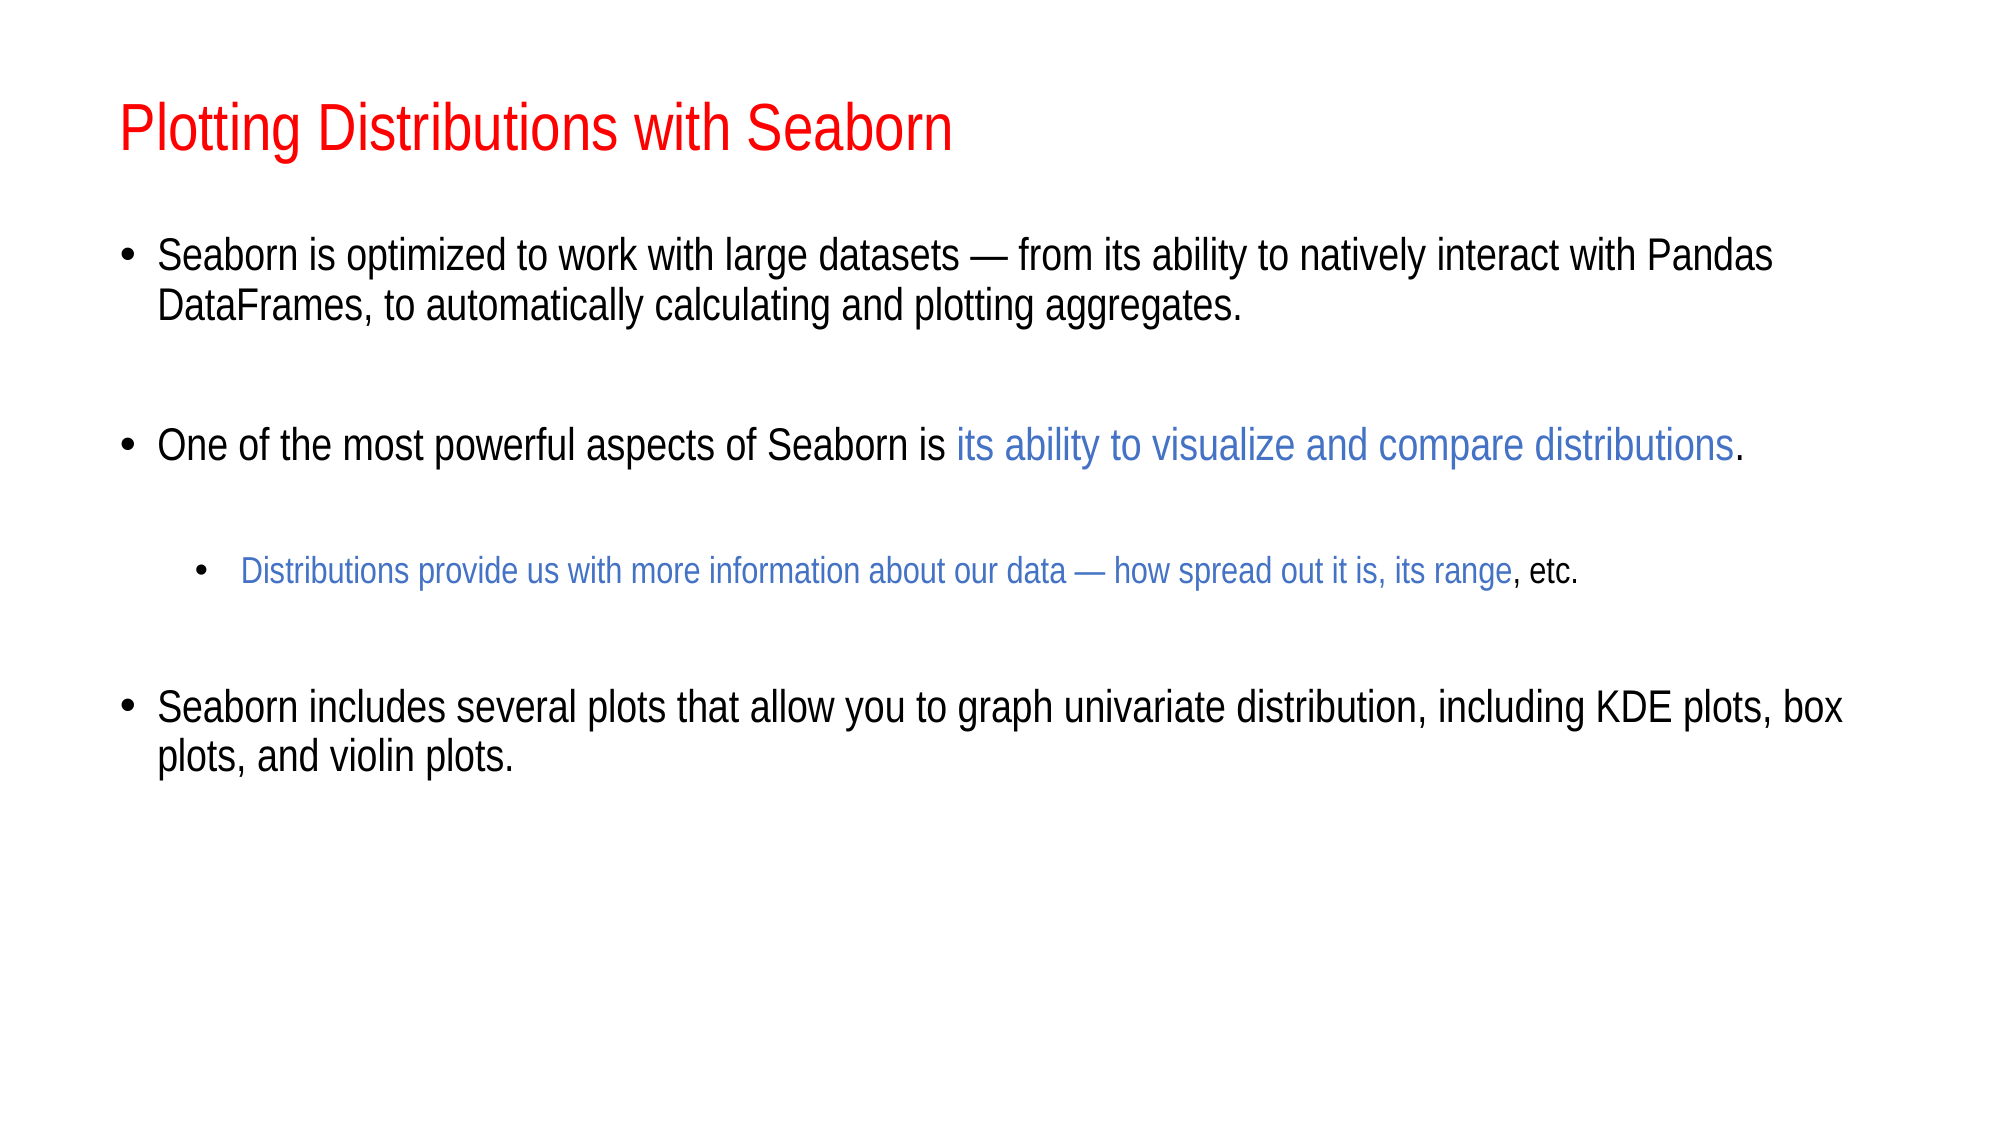

# Plotting Distributions with Seaborn
Seaborn is optimized to work with large datasets — from its ability to natively interact with Pandas DataFrames, to automatically calculating and plotting aggregates.

One of the most powerful aspects of Seaborn is its ability to visualize and compare distributions.

 Distributions provide us with more information about our data — how spread out it is, its range, etc.

Seaborn includes several plots that allow you to graph univariate distribution, including KDE plots, box plots, and violin plots.